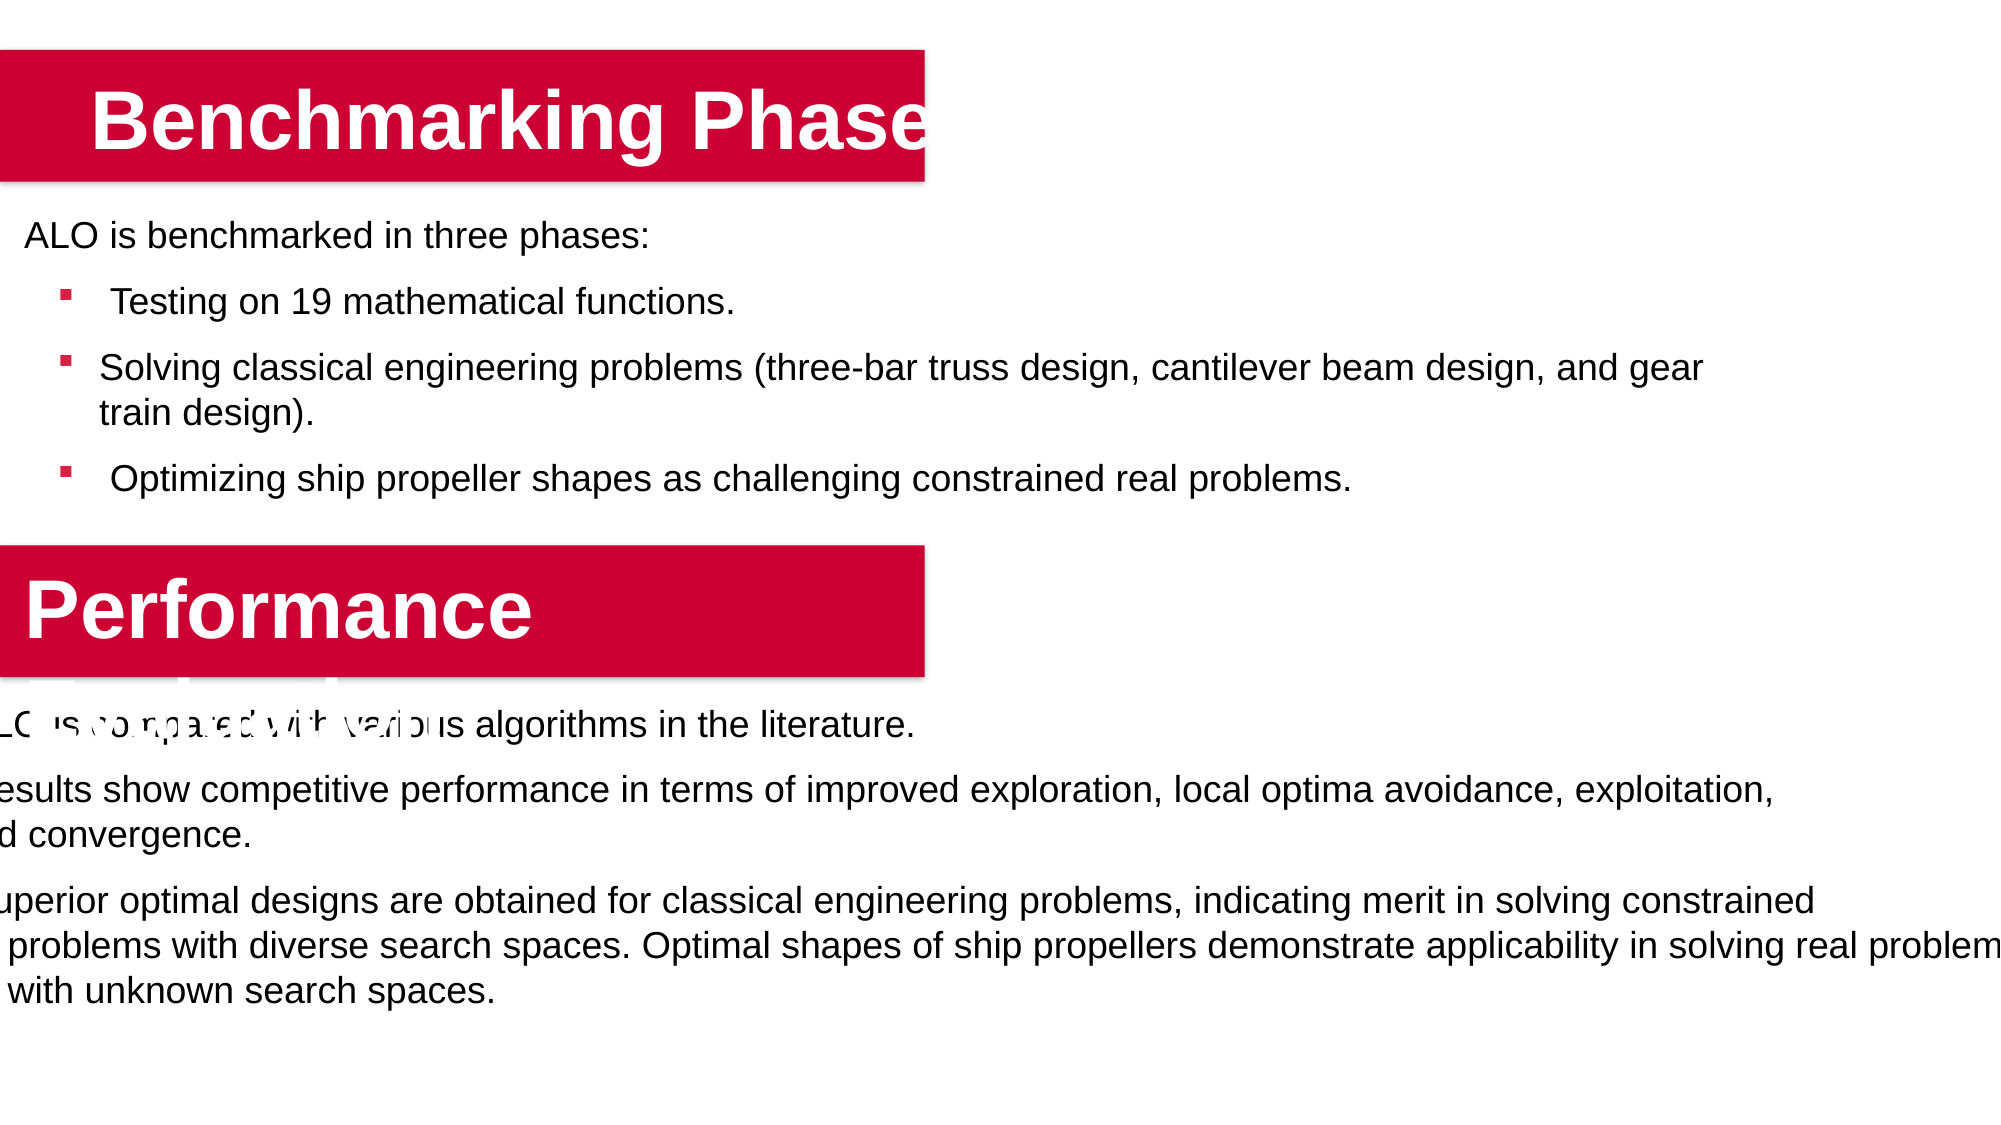

Benchmarking Phase
ALO is benchmarked in three phases:
 Testing on 19 mathematical functions.
Solving classical engineering problems (three-bar truss design, cantilever beam design, and gear train design).
 Optimizing ship propeller shapes as challenging constrained real problems.

Performance Evaluation
ALO is compared with various algorithms in the literature.
Results show competitive performance in terms of improved exploration, local optima avoidance, exploitation,
and convergence.
Superior optimal designs are obtained for classical engineering problems, indicating merit in solving constrained
     problems with diverse search spaces. Optimal shapes of ship propellers demonstrate applicability in solving real problems
     with unknown search spaces.